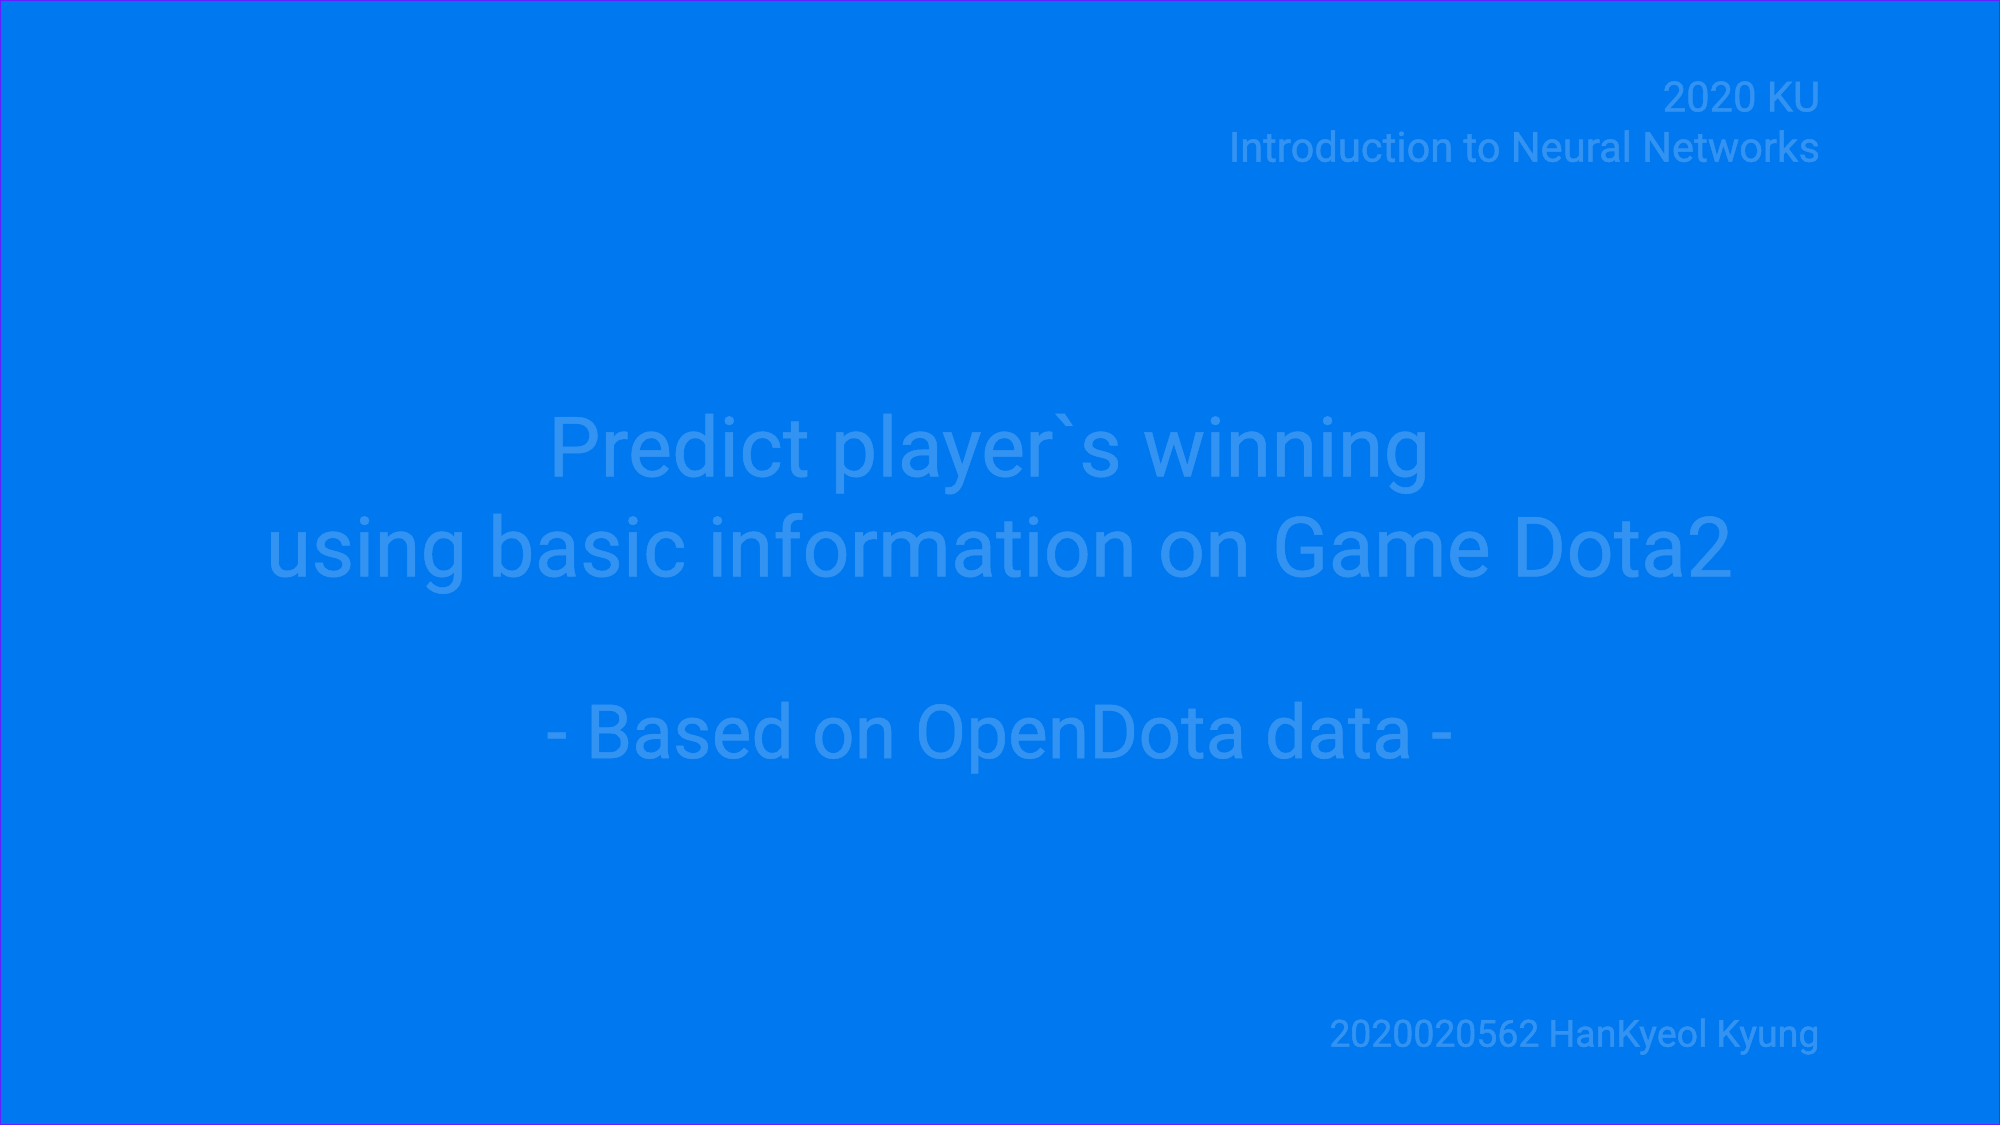

2020 KU
Introduction to Neural Networks
Predict player`s winning
using basic information on Game Dota2

- Based on OpenDota data -
2020020562 HanKyeol Kyung